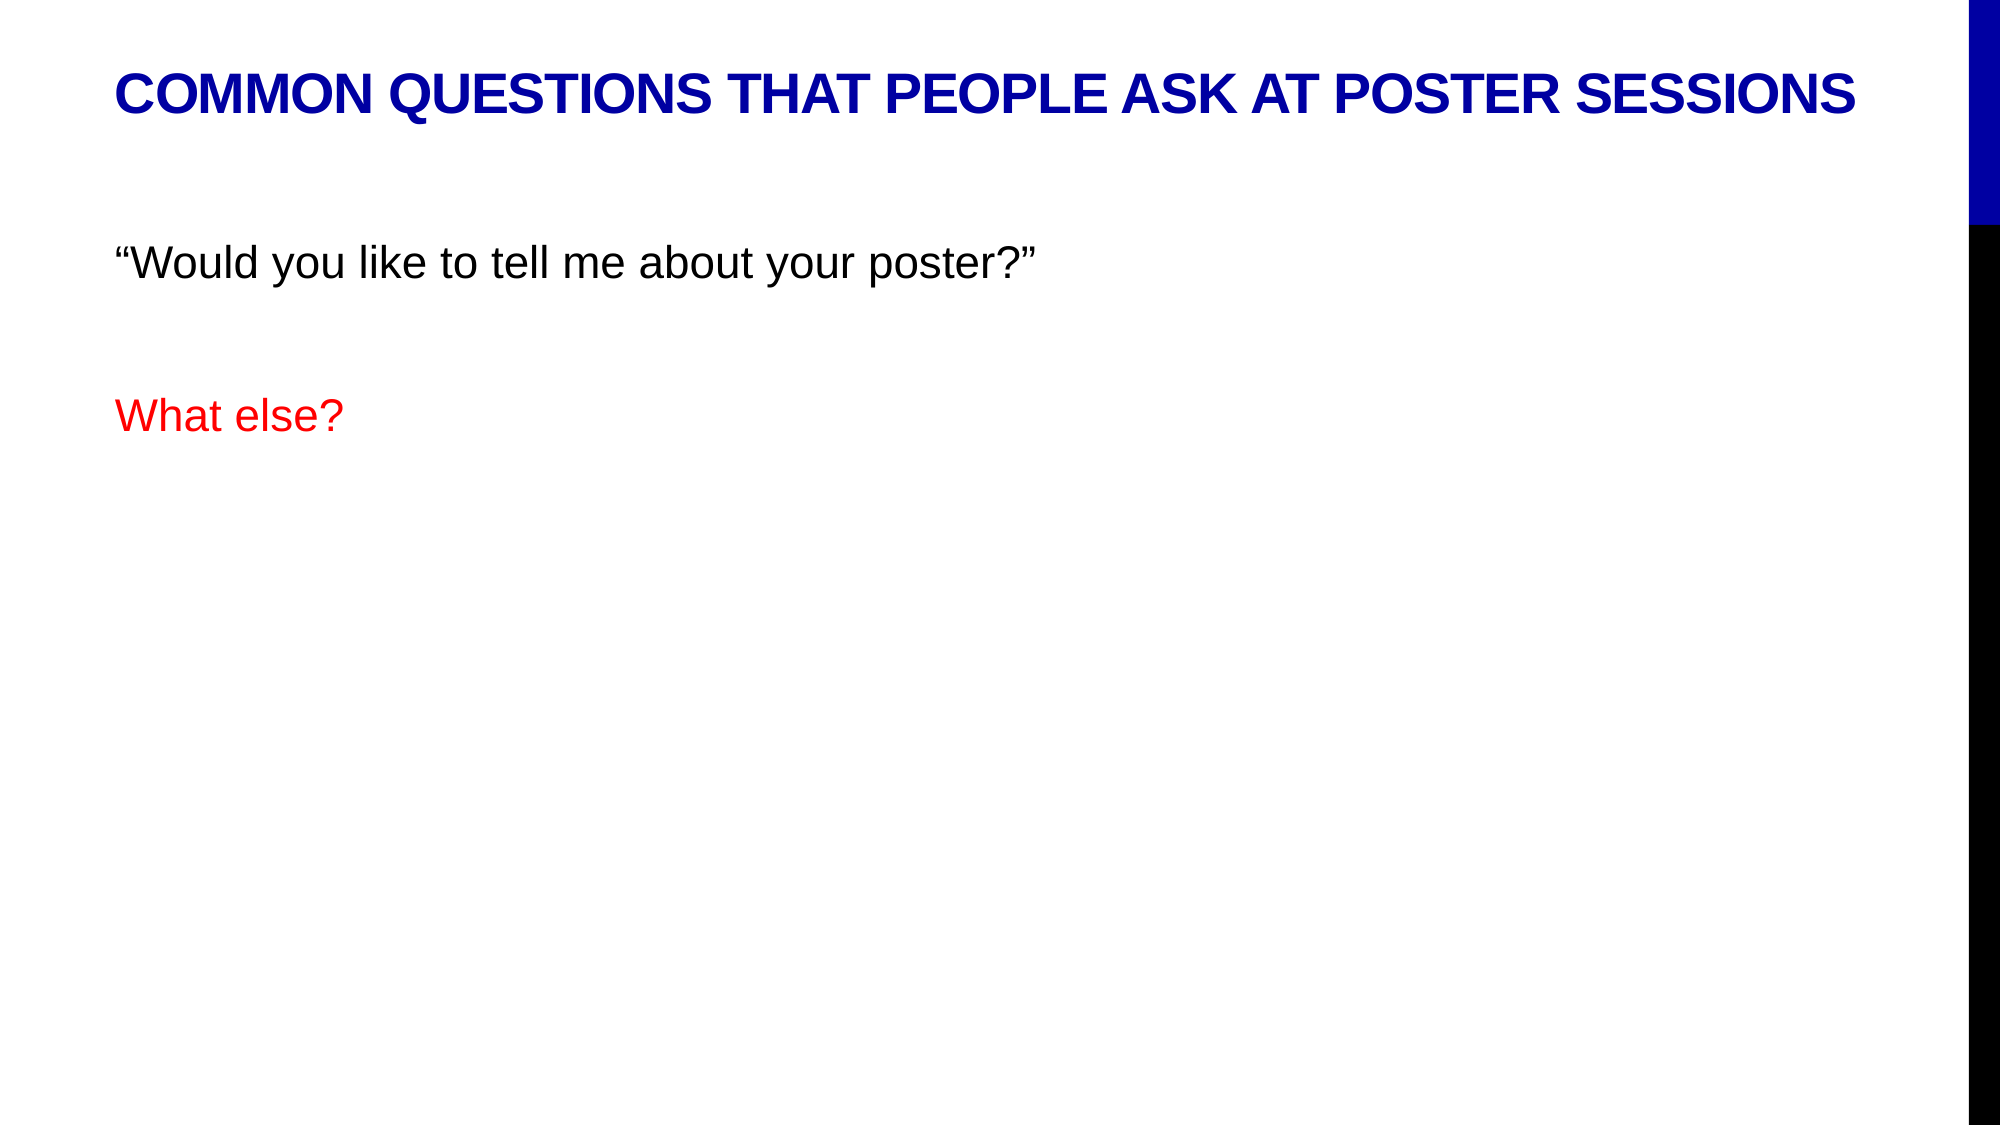

# Common questions that people ask at poster sessions
“Would you like to tell me about your poster?”

What else?